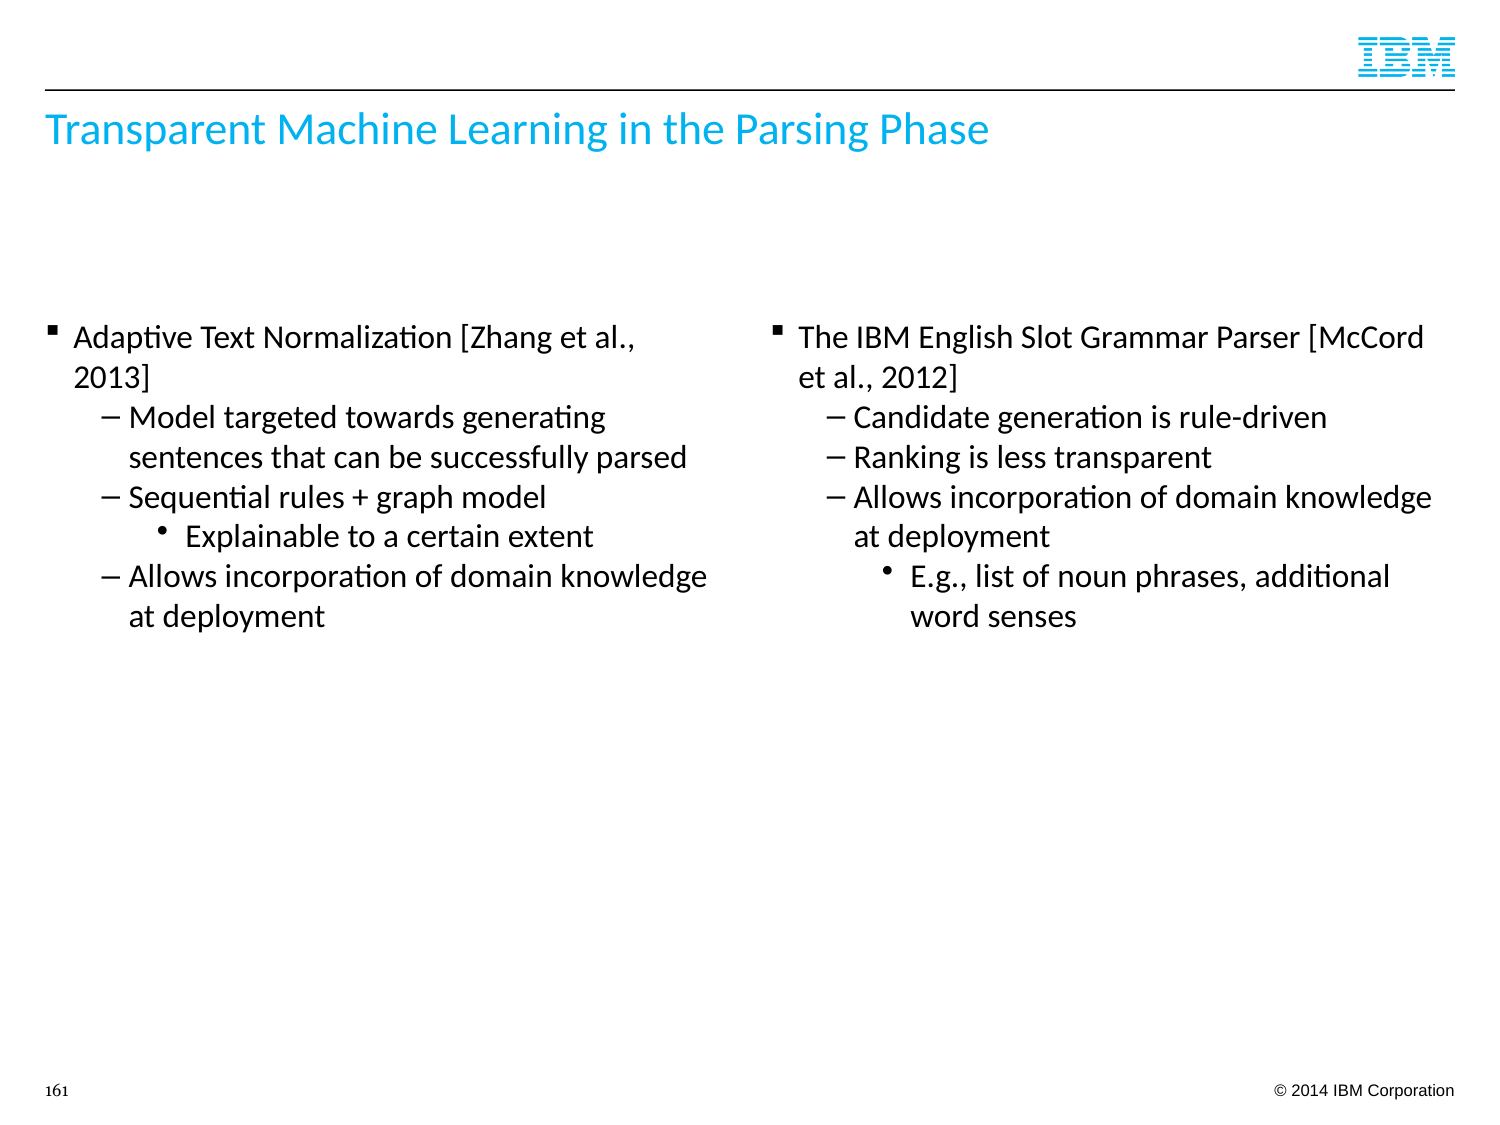

# Transparent Machine Learning in the Parsing Phase
Adaptive Text Normalization [Zhang et al., 2013]
Model targeted towards generating sentences that can be successfully parsed
Sequential rules + graph model
Explainable to a certain extent
Allows incorporation of domain knowledge at deployment
The IBM English Slot Grammar Parser [McCord et al., 2012]
Candidate generation is rule-driven
Ranking is less transparent
Allows incorporation of domain knowledge at deployment
E.g., list of noun phrases, additional word senses
161